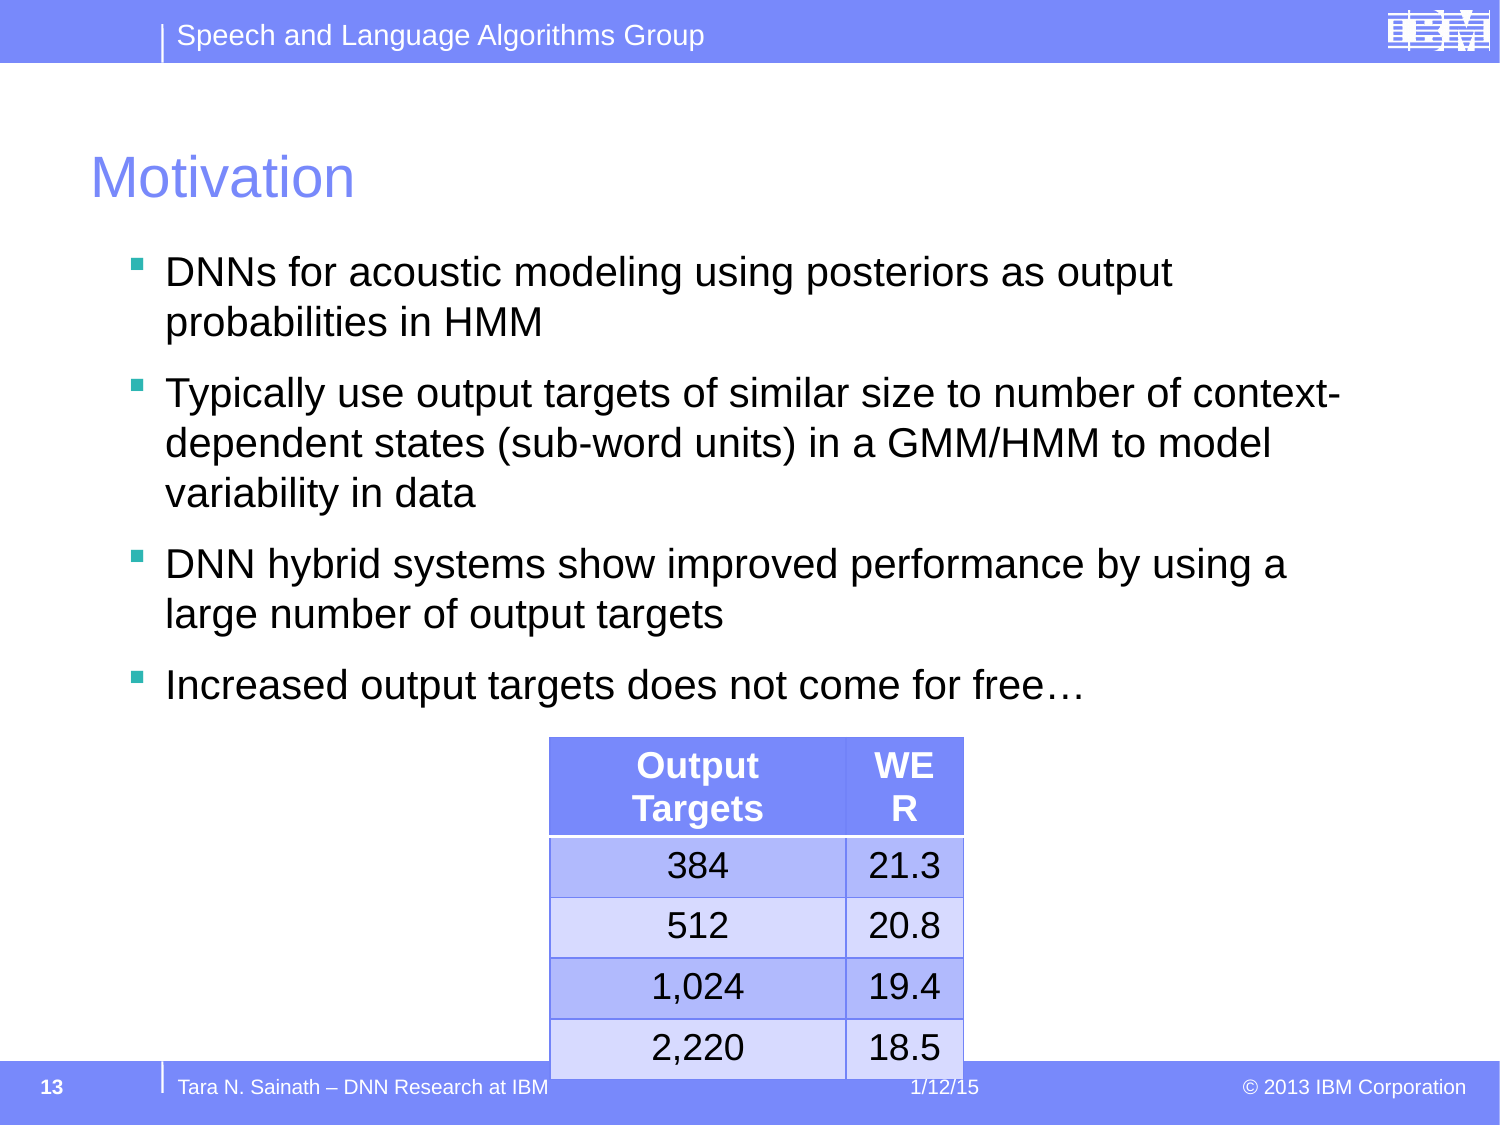

# Motivation
DNNs for acoustic modeling using posteriors as output probabilities in HMM
Typically use output targets of similar size to number of context-dependent states (sub-word units) in a GMM/HMM to model variability in data
DNN hybrid systems show improved performance by using a large number of output targets
Increased output targets does not come for free…

| Output Targets | WER |
| --- | --- |
| 384 | 21.3 |
| 512 | 20.8 |
| 1,024 | 19.4 |
| 2,220 | 18.5 |
13
Tara N. Sainath – DNN Research at IBM
1/12/15